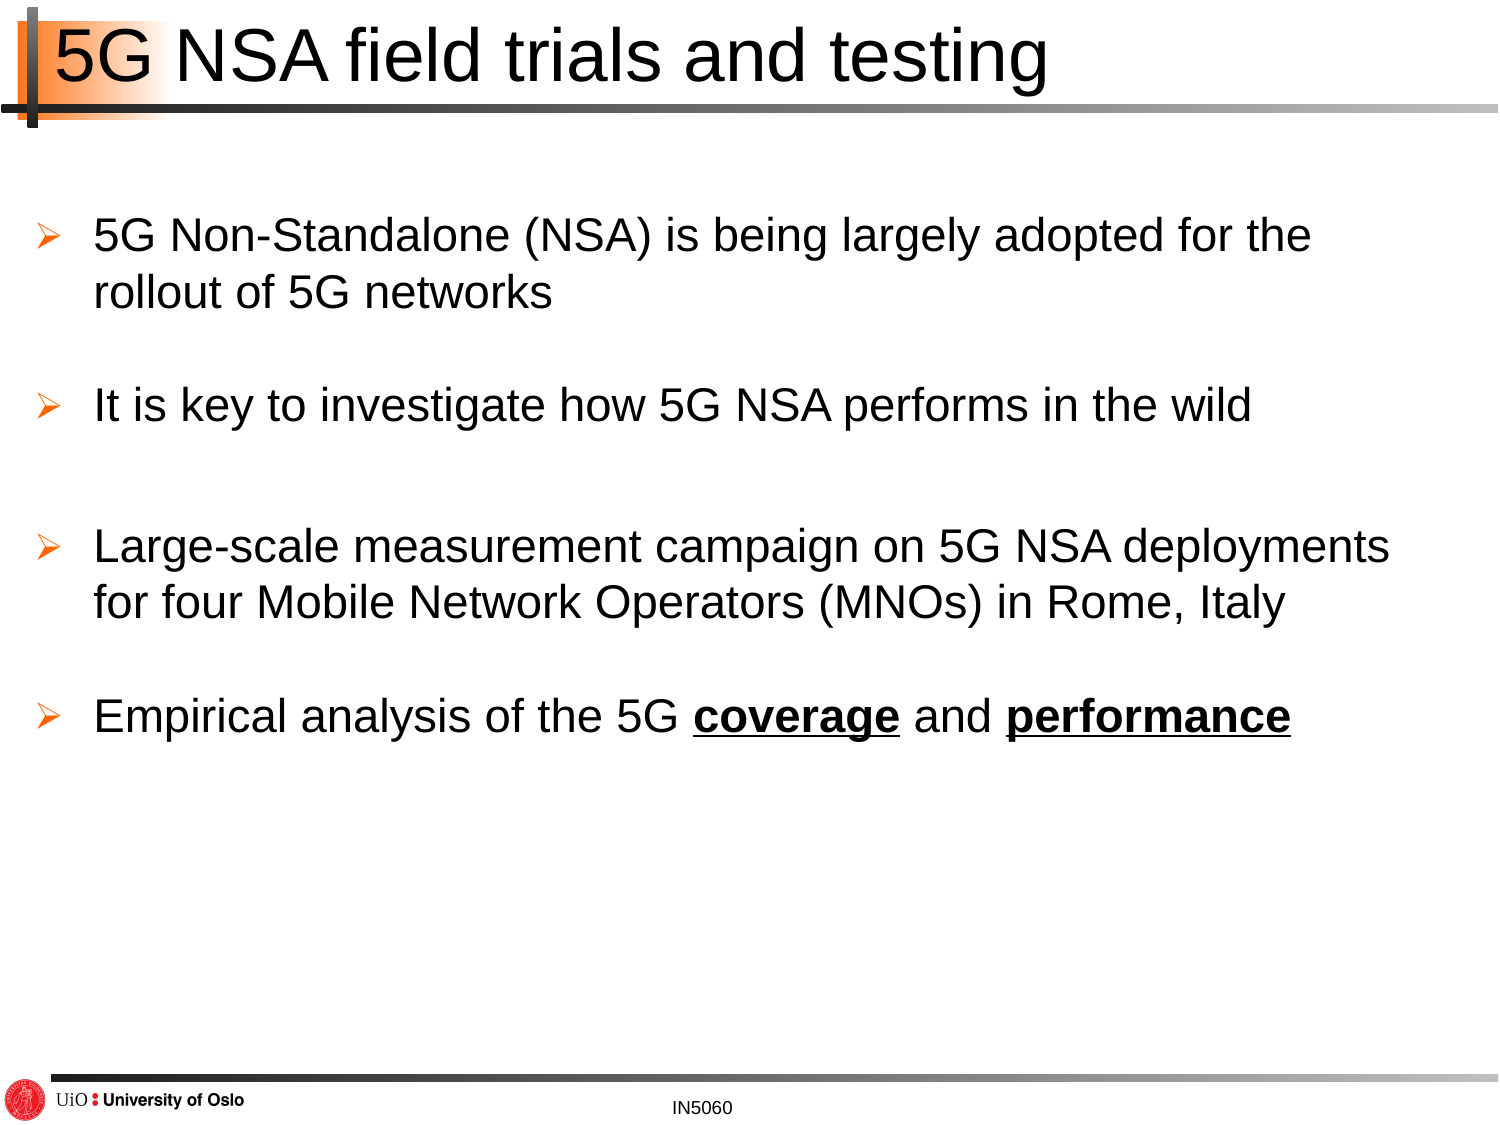

# 5G NSA field trials and testing
5G Non-Standalone (NSA) is being largely adopted for the rollout of 5G networks
It is key to investigate how 5G NSA performs in the wild

Large-scale measurement campaign on 5G NSA deployments for four Mobile Network Operators (MNOs) in Rome, Italy
Empirical analysis of the 5G coverage and performance